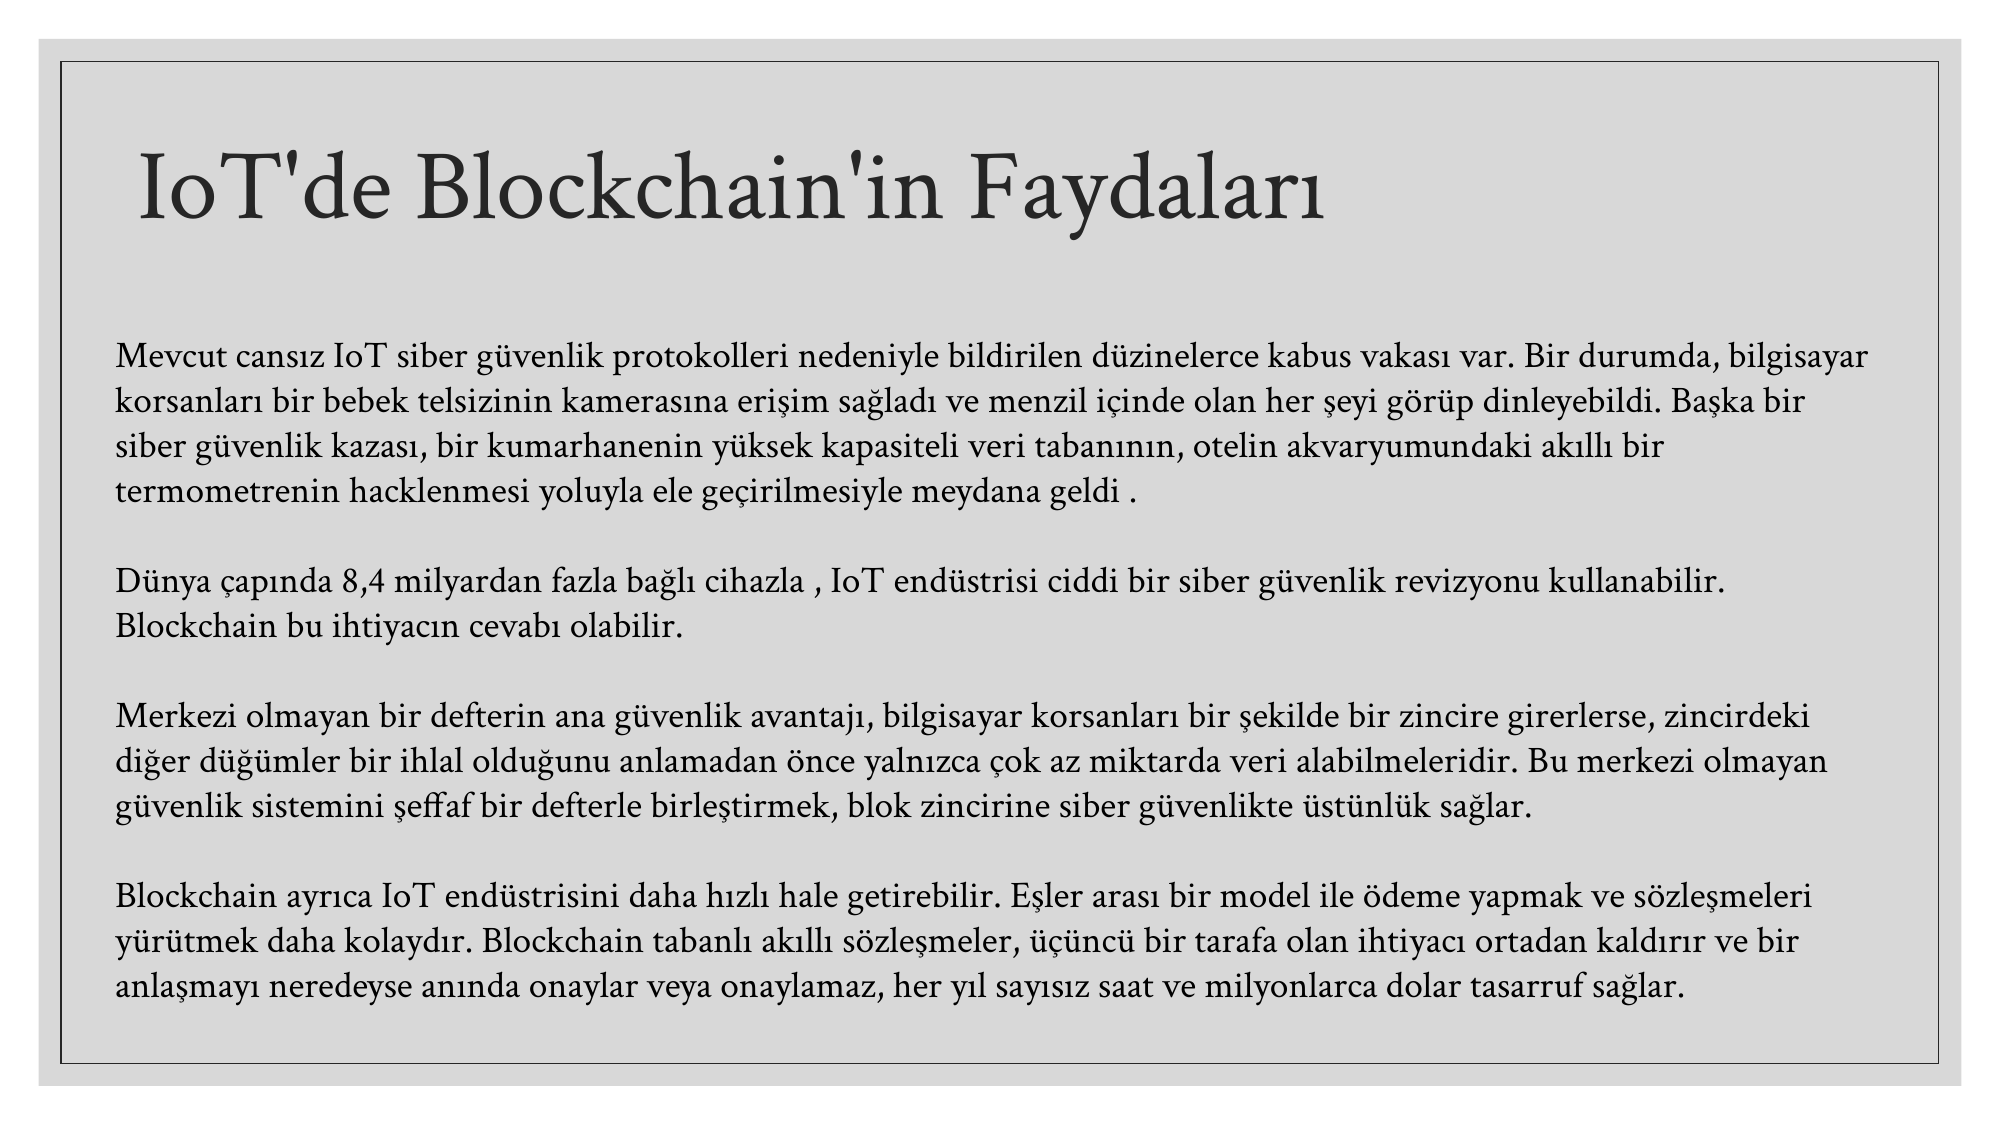

# IoT'de Blockchain'in Faydaları
Mevcut cansız IoT siber güvenlik protokolleri nedeniyle bildirilen düzinelerce kabus vakası var. Bir durumda, bilgisayar korsanları bir bebek telsizinin kamerasına erişim sağladı ve menzil içinde olan her şeyi görüp dinleyebildi. Başka bir siber güvenlik kazası, bir kumarhanenin yüksek kapasiteli veri tabanının, otelin akvaryumundaki akıllı bir termometrenin hacklenmesi yoluyla ele geçirilmesiyle meydana geldi .

Dünya çapında 8,4 milyardan fazla bağlı cihazla , IoT endüstrisi ciddi bir siber güvenlik revizyonu kullanabilir. Blockchain bu ihtiyacın cevabı olabilir.

Merkezi olmayan bir defterin ana güvenlik avantajı, bilgisayar korsanları bir şekilde bir zincire girerlerse, zincirdeki diğer düğümler bir ihlal olduğunu anlamadan önce yalnızca çok az miktarda veri alabilmeleridir. Bu merkezi olmayan güvenlik sistemini şeffaf bir defterle birleştirmek, blok zincirine siber güvenlikte üstünlük sağlar.

Blockchain ayrıca IoT endüstrisini daha hızlı hale getirebilir. Eşler arası bir model ile ödeme yapmak ve sözleşmeleri yürütmek daha kolaydır. Blockchain tabanlı akıllı sözleşmeler, üçüncü bir tarafa olan ihtiyacı ortadan kaldırır ve bir anlaşmayı neredeyse anında onaylar veya onaylamaz, her yıl sayısız saat ve milyonlarca dolar tasarruf sağlar.